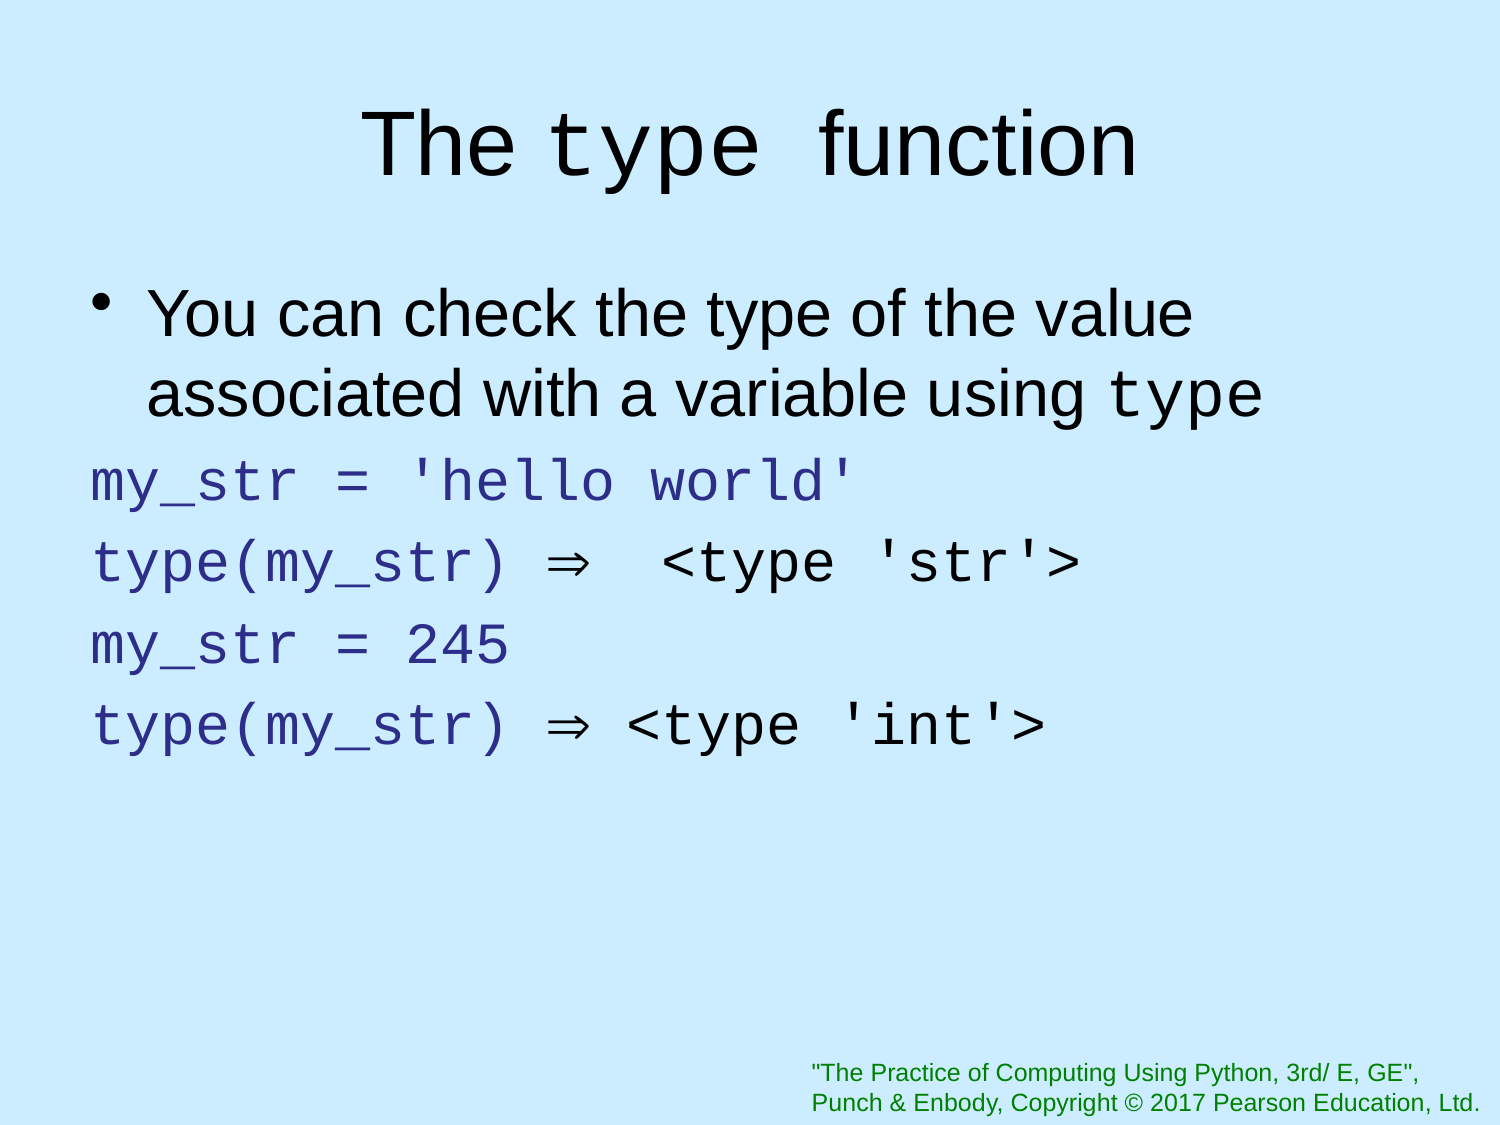

# The type function
You can check the type of the value associated with a variable using type
my_str = 'hello world'
type(my_str) ⇒  <type 'str'>
my_str = 245
type(my_str) ⇒ <type 'int'>